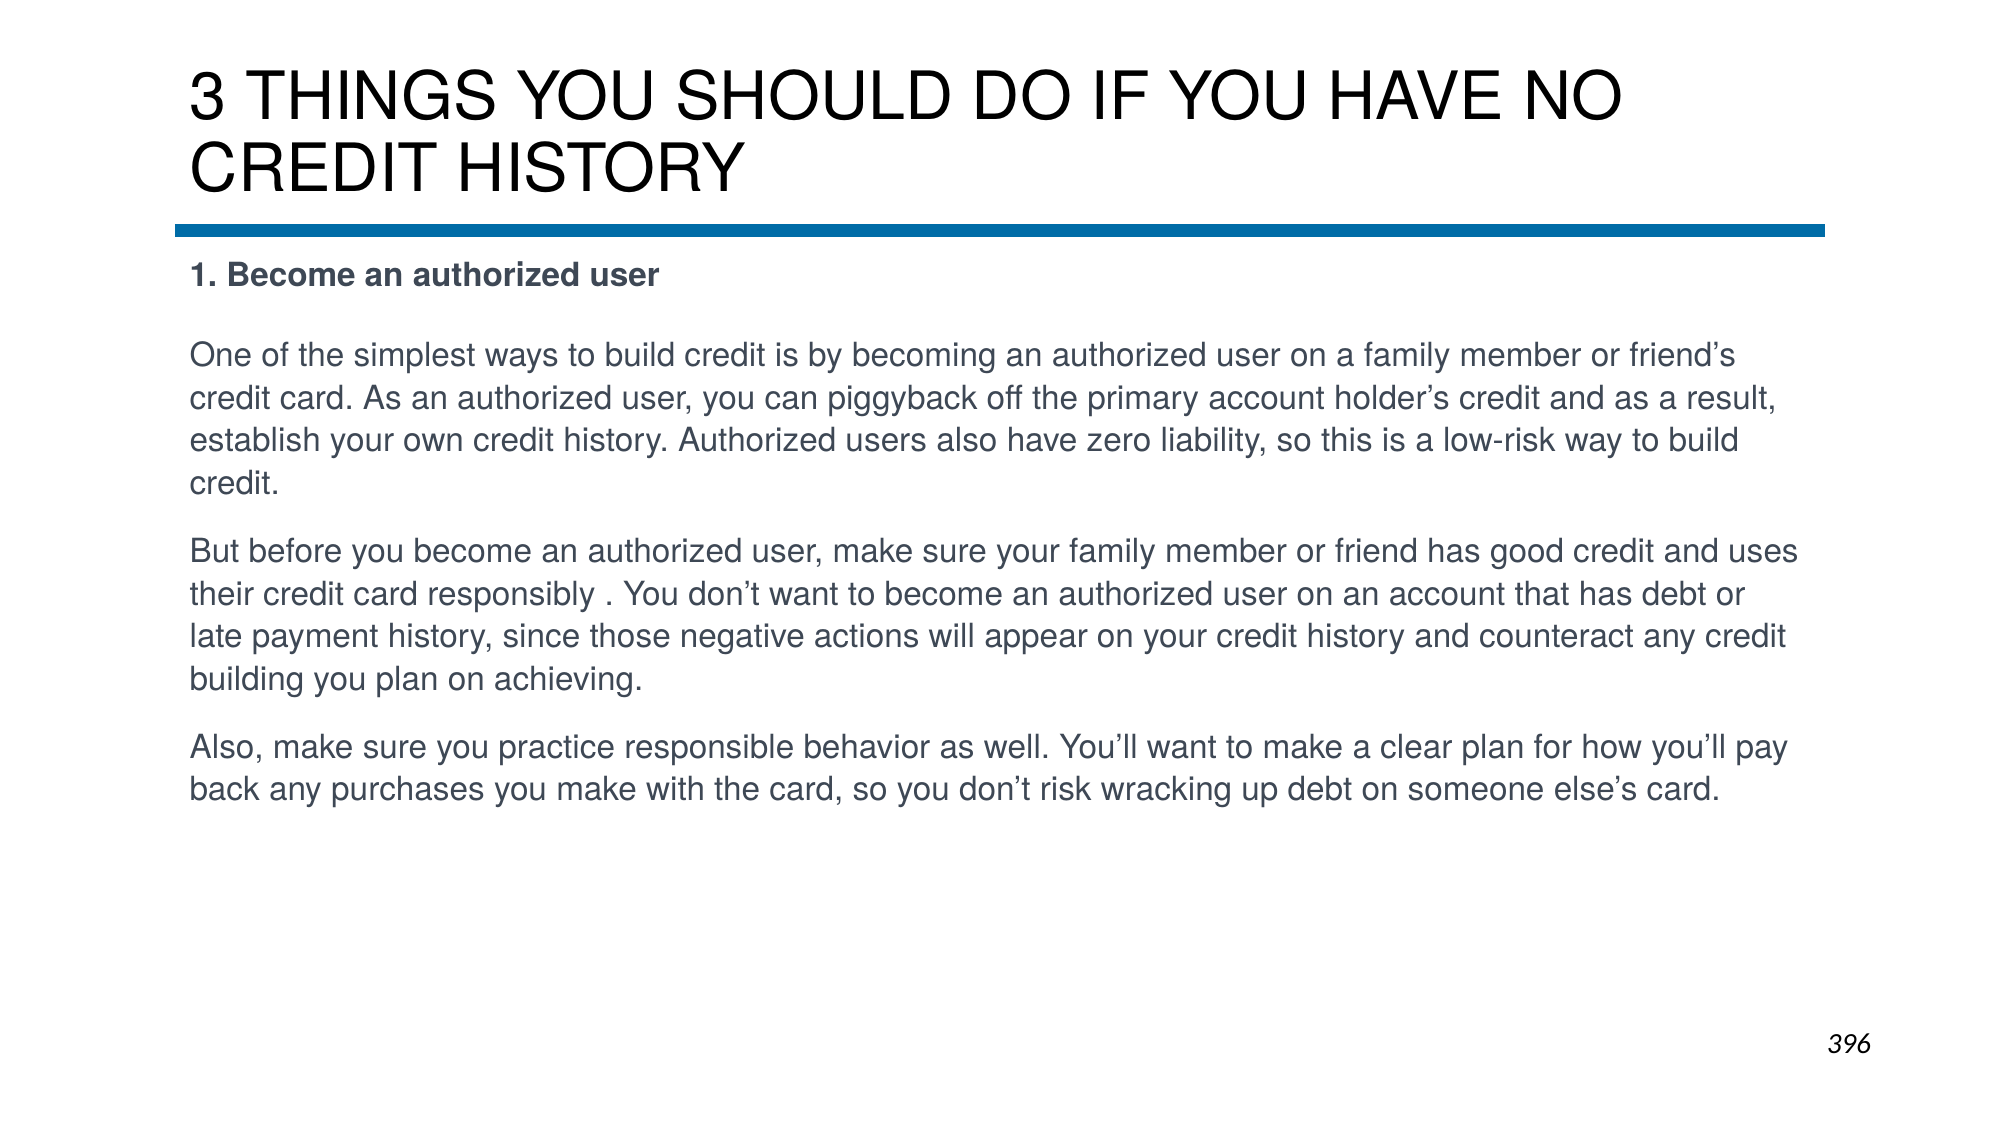

# 3 things you should do if you have no credit history
1. Become an authorized user
One of the simplest ways to build credit is by becoming an authorized user on a family member or friend’s credit card. As an authorized user, you can piggyback off the primary account holder’s credit and as a result, establish your own credit history. Authorized users also have zero liability, so this is a low-risk way to build credit.
But before you become an authorized user, make sure your family member or friend has good credit and uses their credit card responsibly . You don’t want to become an authorized user on an account that has debt or late payment history, since those negative actions will appear on your credit history and counteract any credit building you plan on achieving.
Also, make sure you practice responsible behavior as well. You’ll want to make a clear plan for how you’ll pay back any purchases you make with the card, so you don’t risk wracking up debt on someone else’s card.